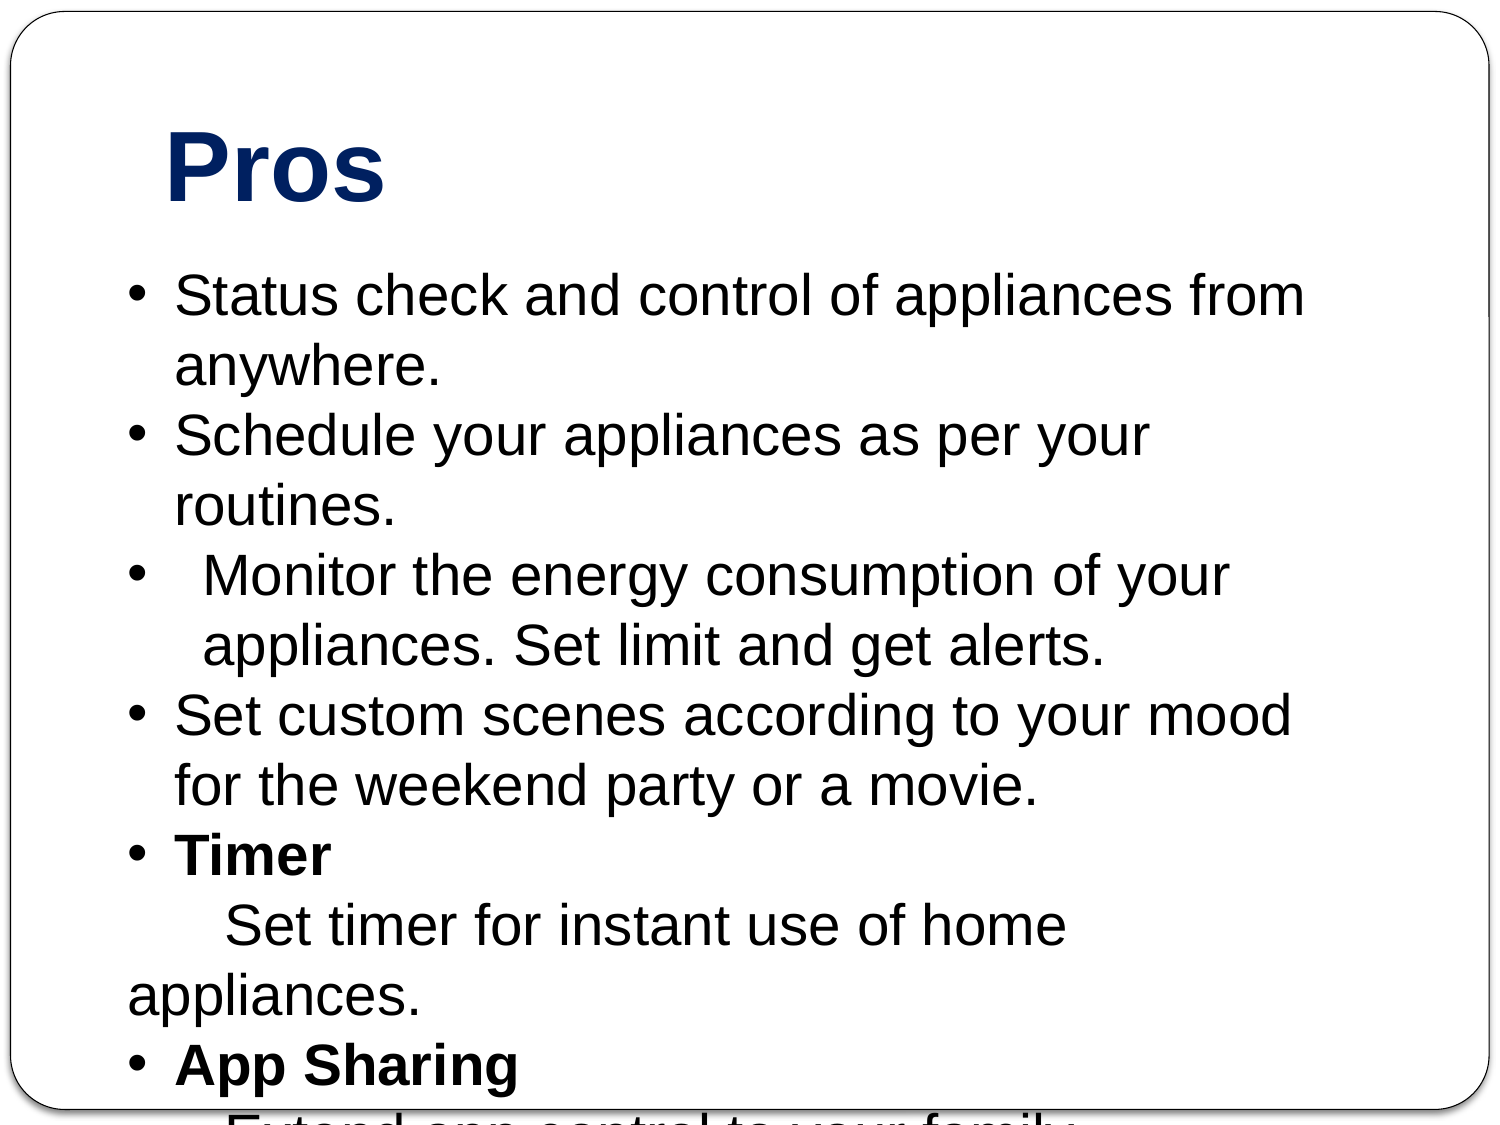

Pros
Status check and control of appliances from anywhere.
Schedule your appliances as per your routines.
Monitor the energy consumption of your appliances. Set limit and get alerts.
Set custom scenes according to your mood for the weekend party or a movie.
Timer
      Set timer for instant use of home appliances.
App Sharing
      Extend app control to your family.